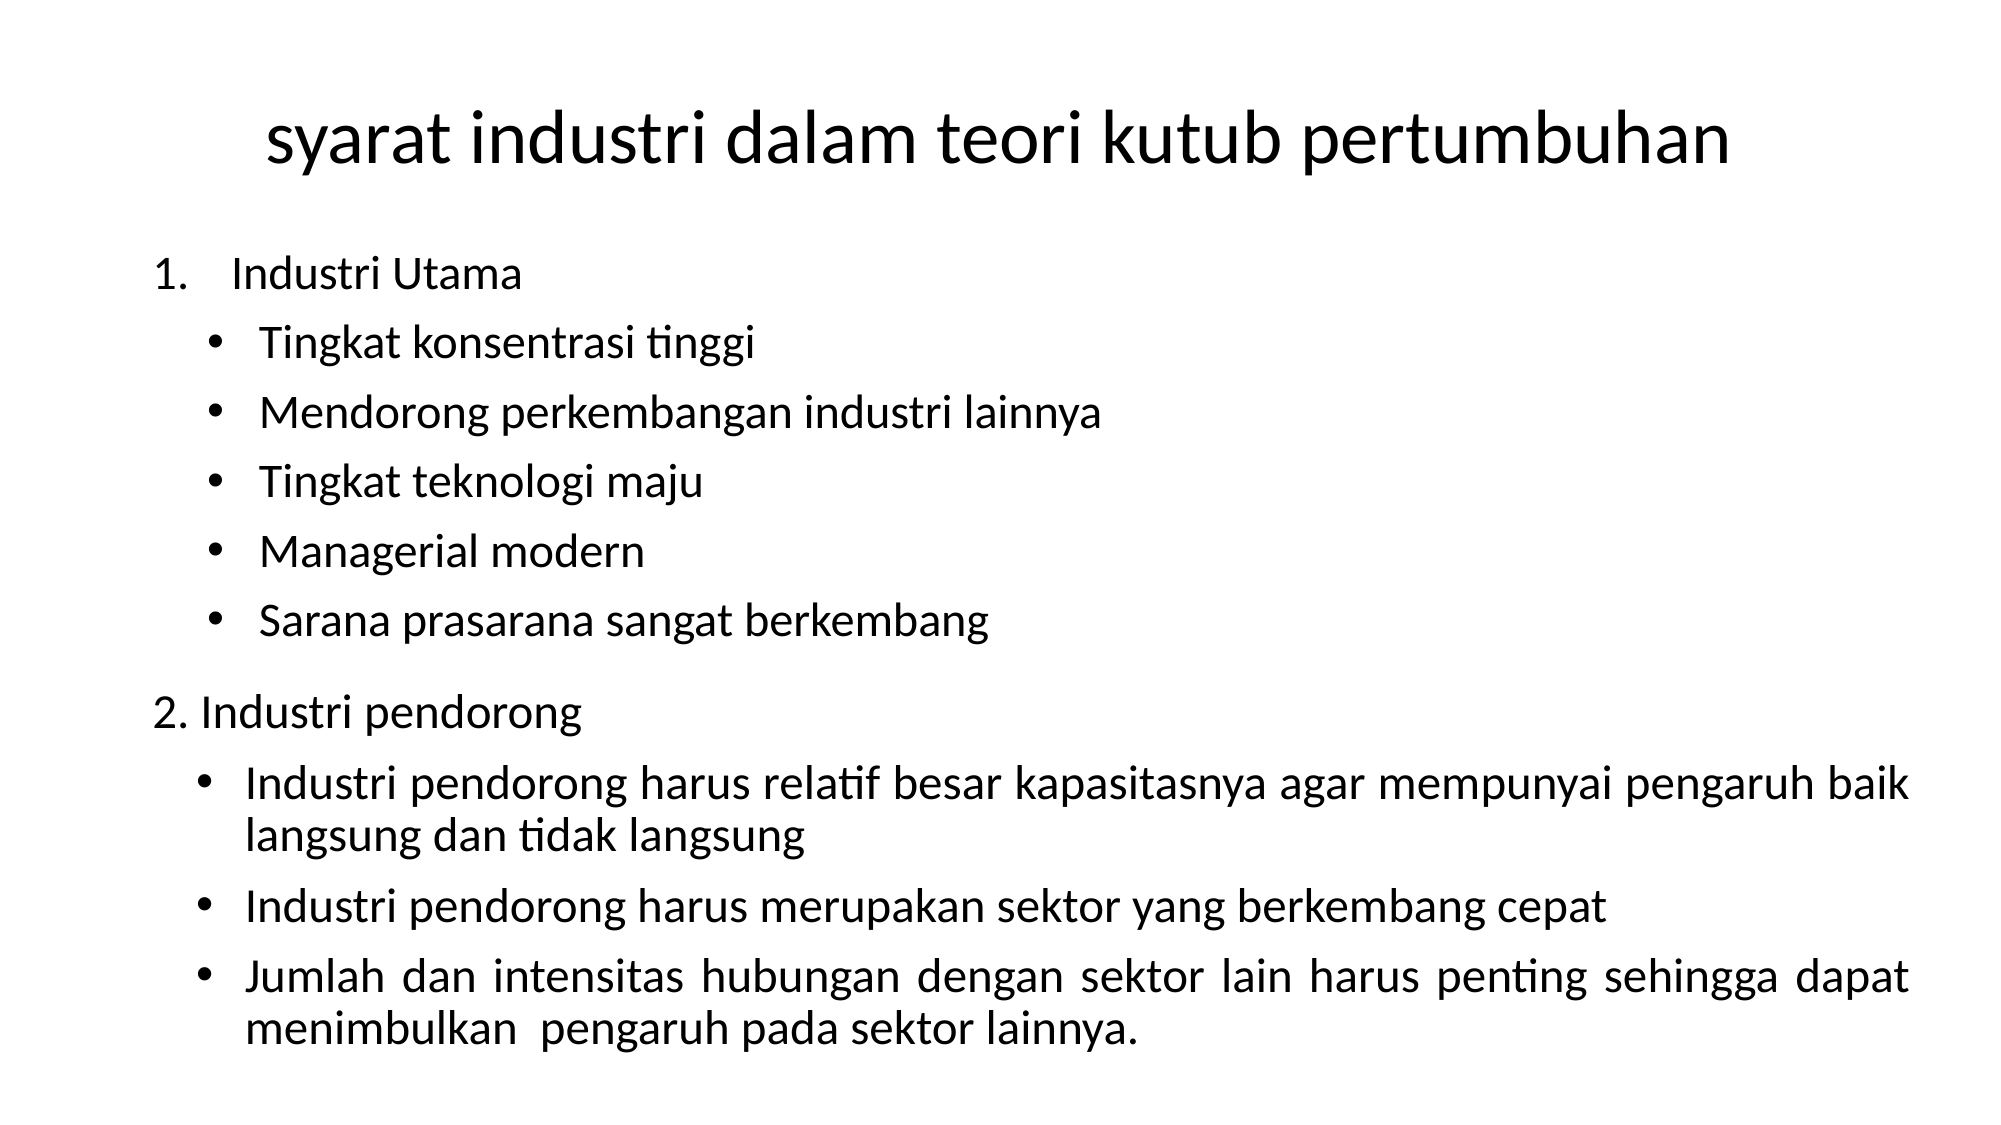

# syarat industri dalam teori kutub pertumbuhan
Industri Utama
Tingkat konsentrasi tinggi
Mendorong perkembangan industri lainnya
Tingkat teknologi maju
Managerial modern
Sarana prasarana sangat berkembang

2. Industri pendorong
Industri pendorong harus relatif besar kapasitasnya agar mempunyai pengaruh baik langsung dan tidak langsung
Industri pendorong harus merupakan sektor yang berkembang cepat
Jumlah dan intensitas hubungan dengan sektor lain harus penting sehingga dapat menimbulkan  pengaruh pada sektor lainnya.